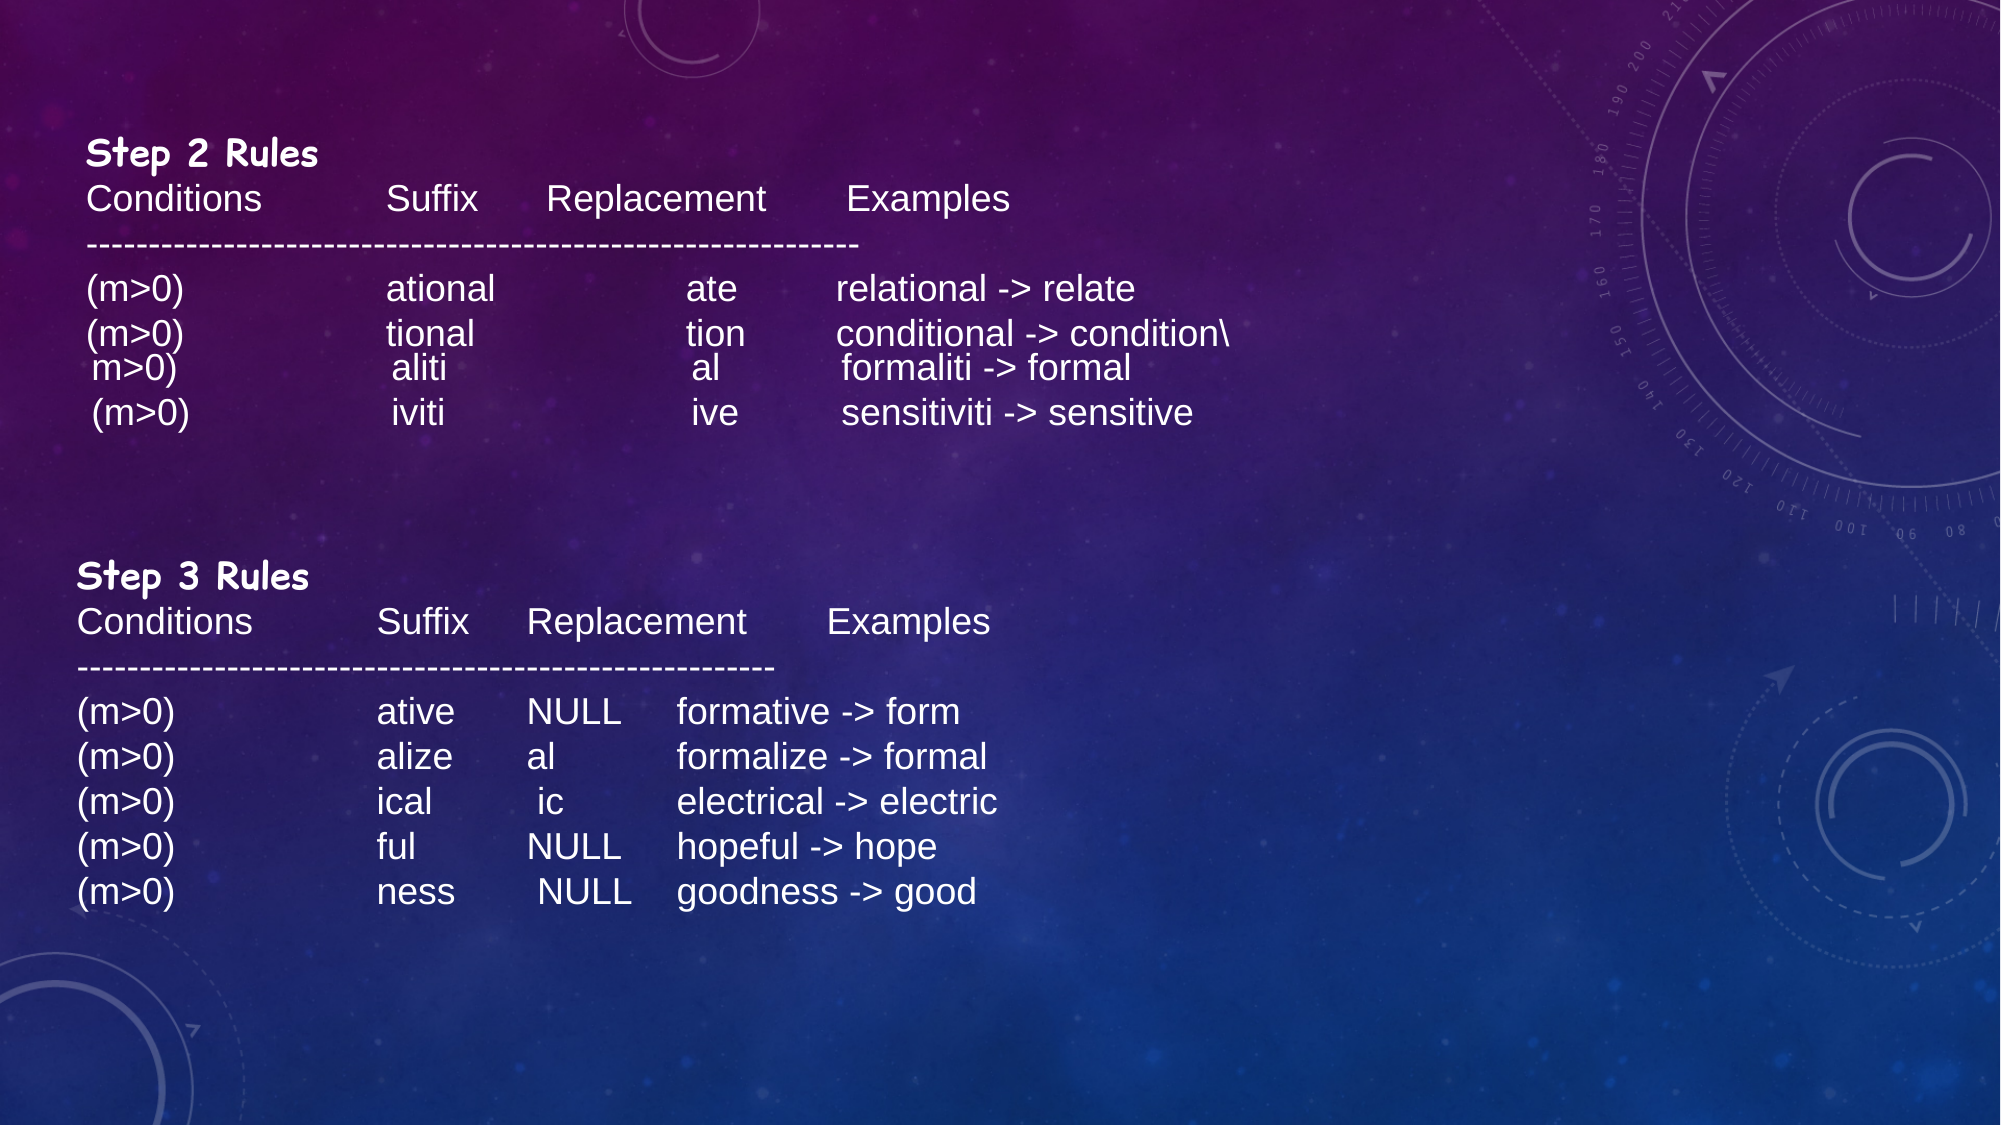

Step 2 Rules
Conditions 	Suffix	 Replacement	 Examples
--------------------------------------------------------------
(m>0) 		ational 		ate 	relational -> relate
(m>0) 		tional 		tion 	conditional -> condition\

m>0) 		aliti 		al  	formaliti -> formal
(m>0) 		iviti 		ive 	sensitiviti -> sensitive
Step 3 Rules
Conditions 	Suffix 	Replacement 	Examples
--------------------------------------------------------
(m>0) 		ative 	NULL 	formative -> form
(m>0) 		alize 	al 	formalize -> formal
(m>0) 		ical	 ic 	electrical -> electric
(m>0) 		ful 	NULL 	hopeful -> hope
(m>0) 		ness	 NULL 	goodness -> good